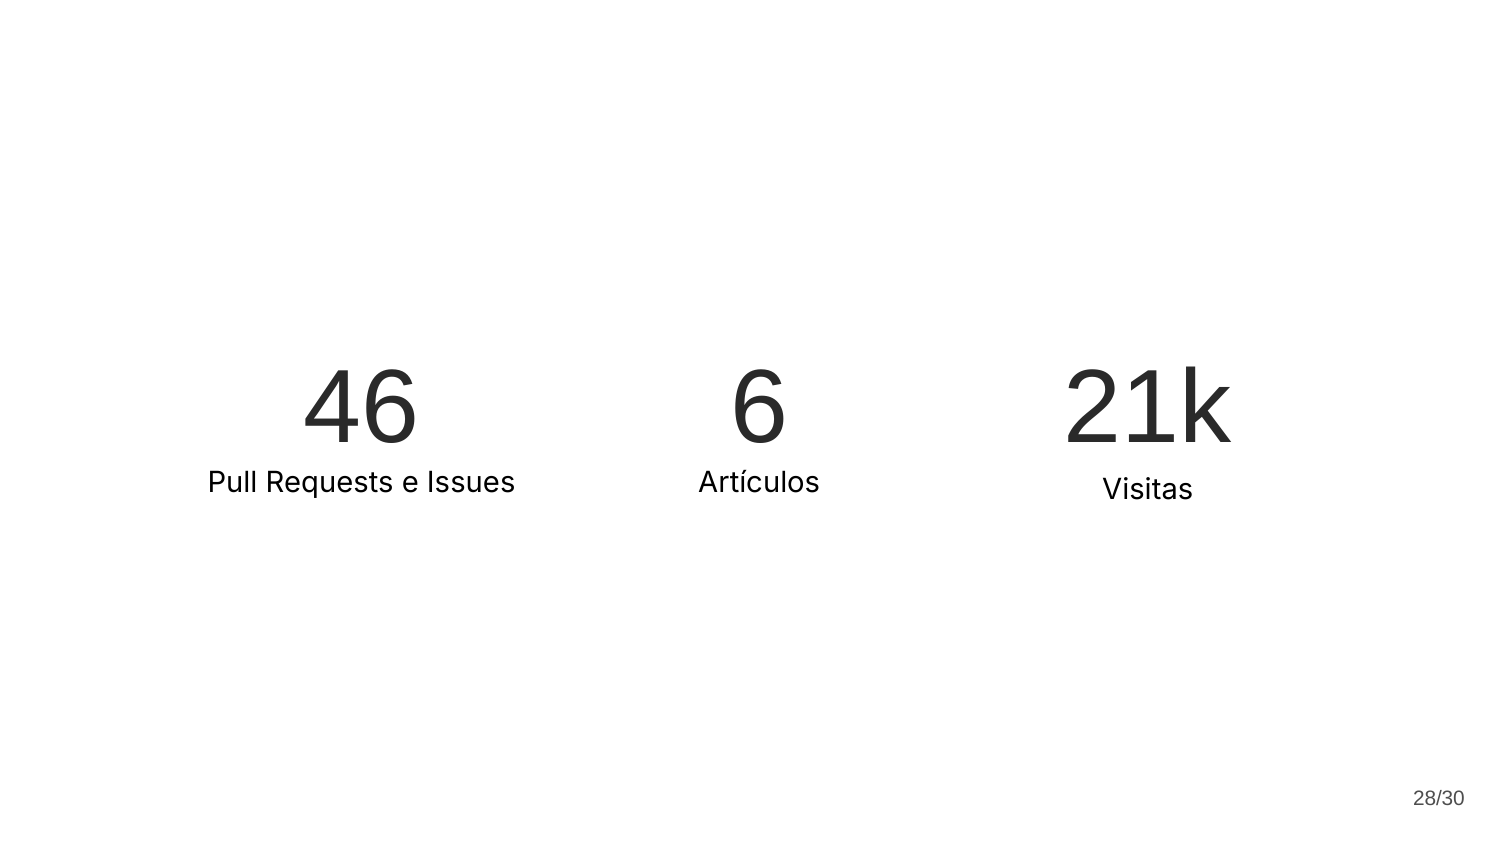

46
Pull Requests e Issues
6
Artículos
21k
Visitas
28/30